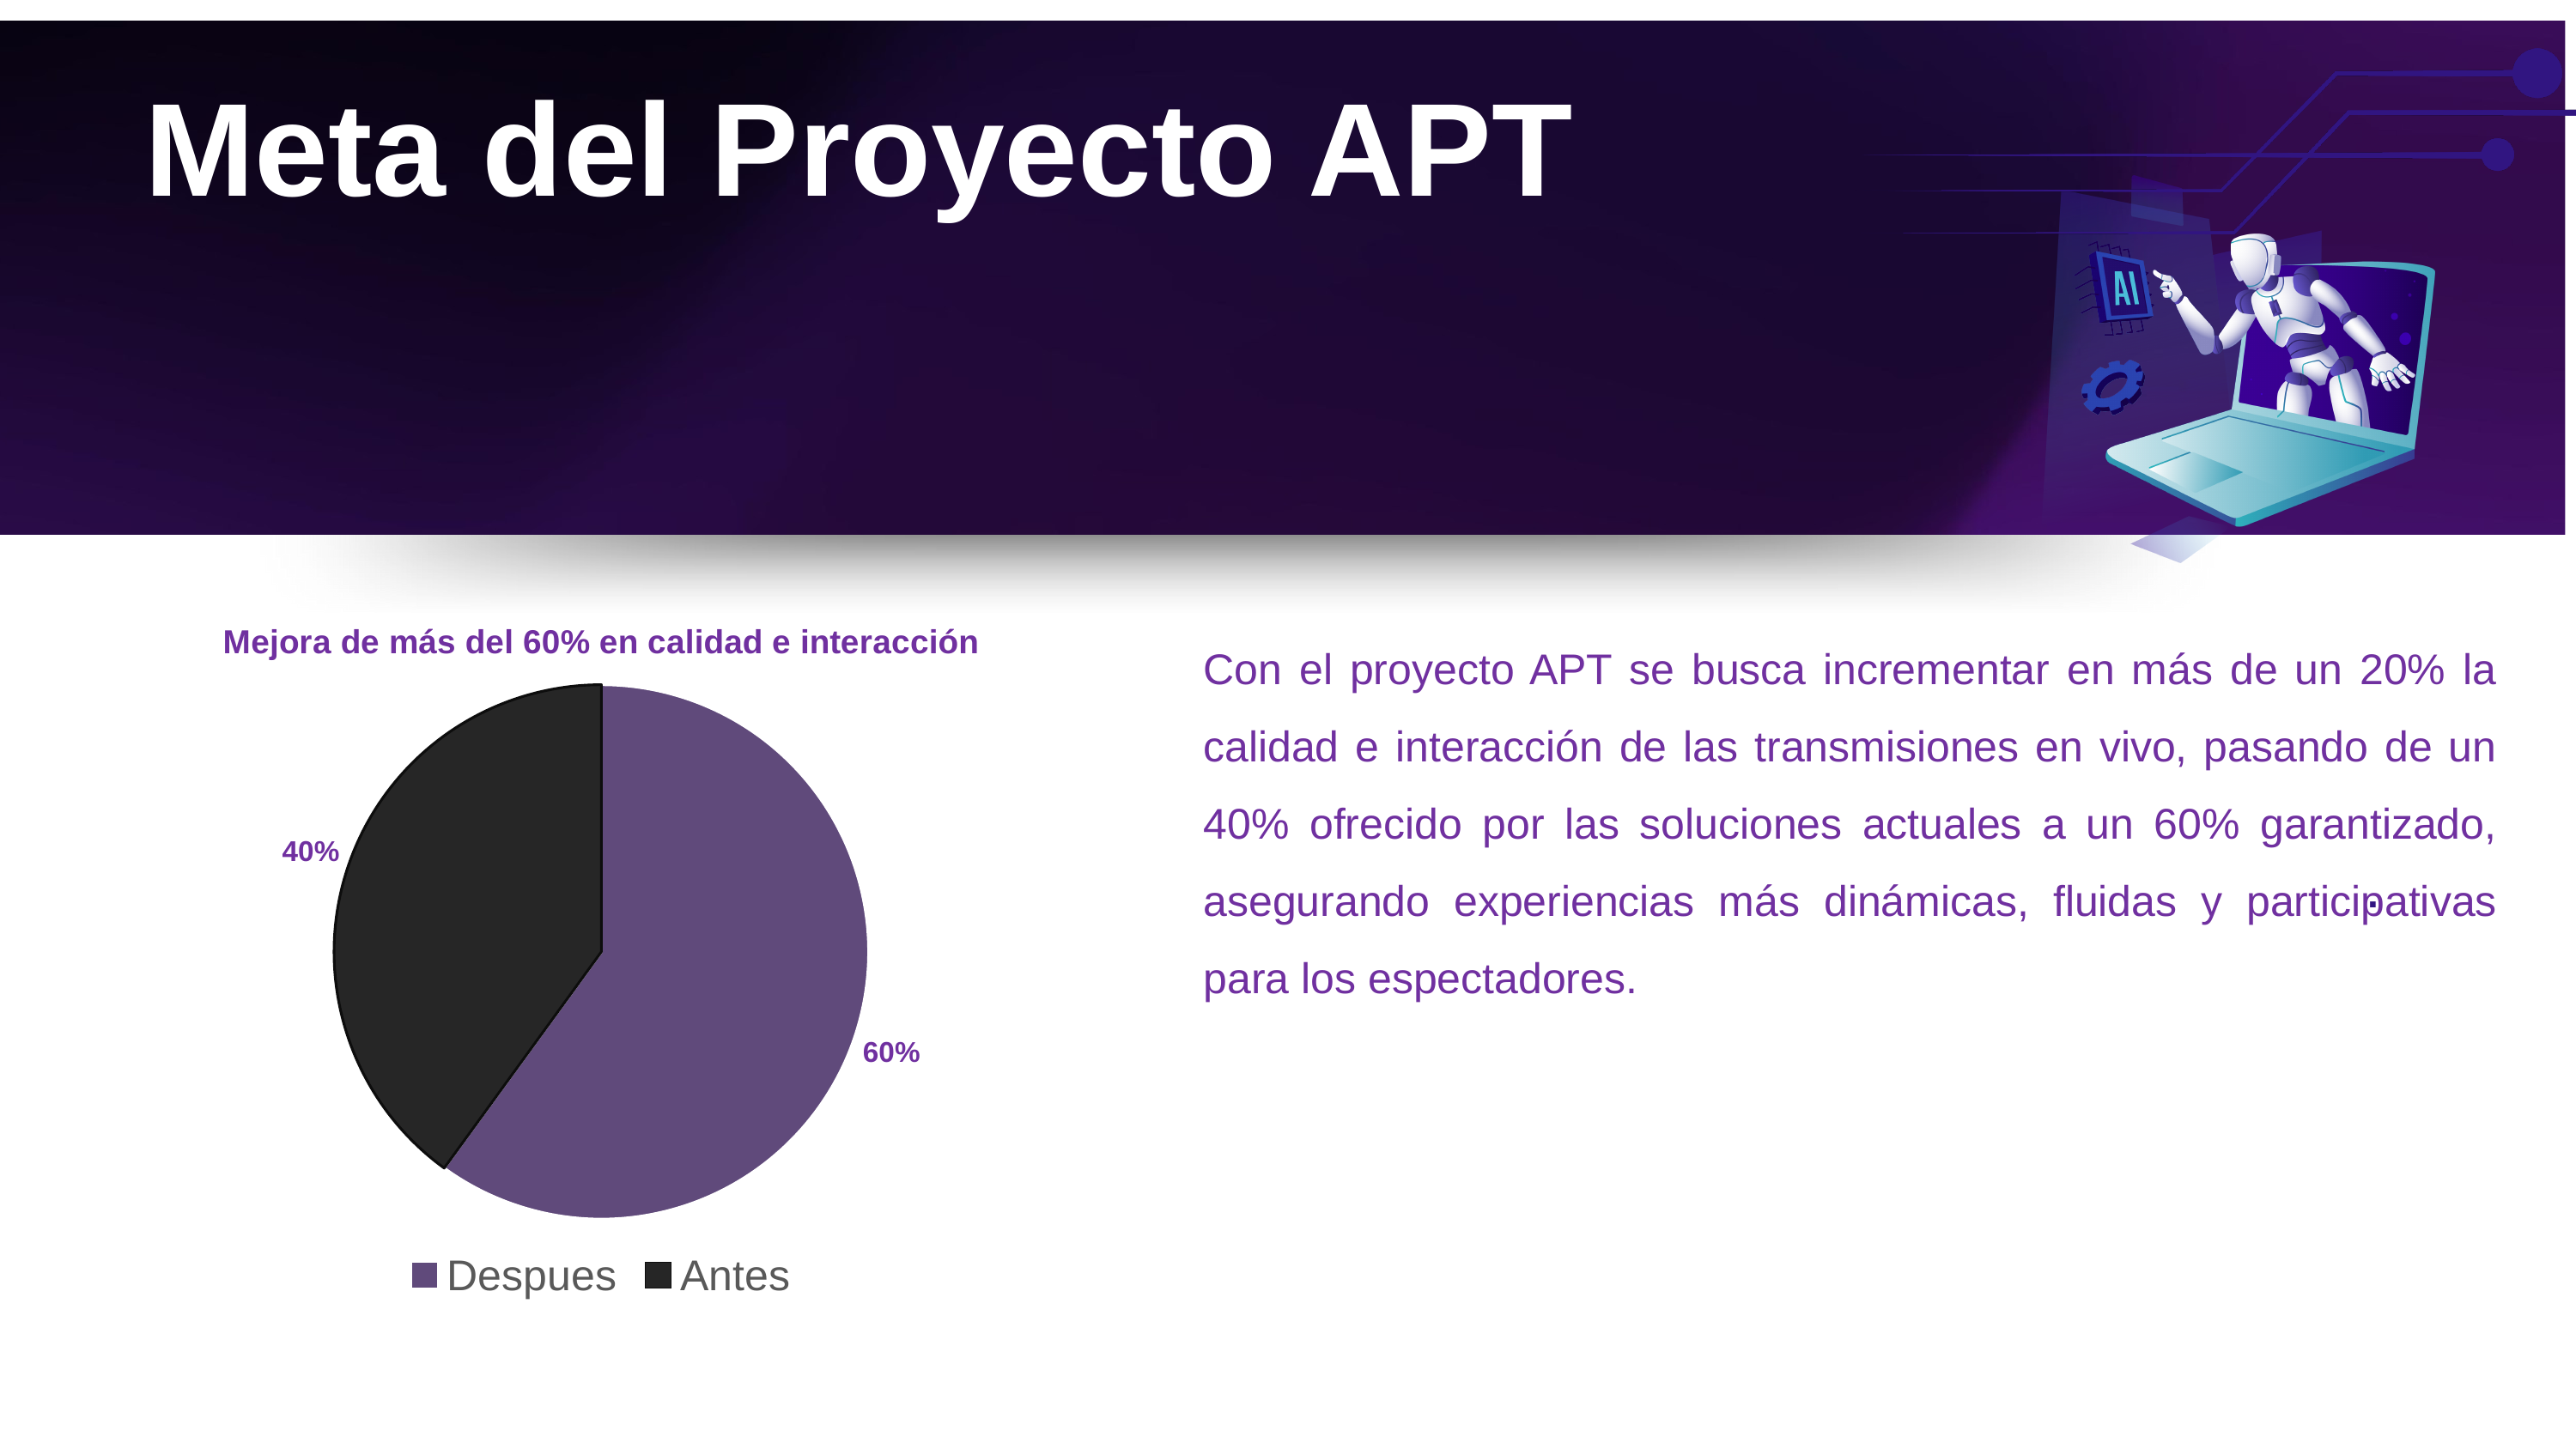

Meta del Proyecto APT

### Chart: Mejora de más del 60% en calidad e interacción

| Category | Ventas |
|---|---|
| Despues | 0.6 |
| Antes | 0.4 |
Con el proyecto APT se busca incrementar en más de un 20% la calidad e interacción de las transmisiones en vivo, pasando de un 40% ofrecido por las soluciones actuales a un 60% garantizado, asegurando experiencias más dinámicas, fluidas y participativas para los espectadores.
.